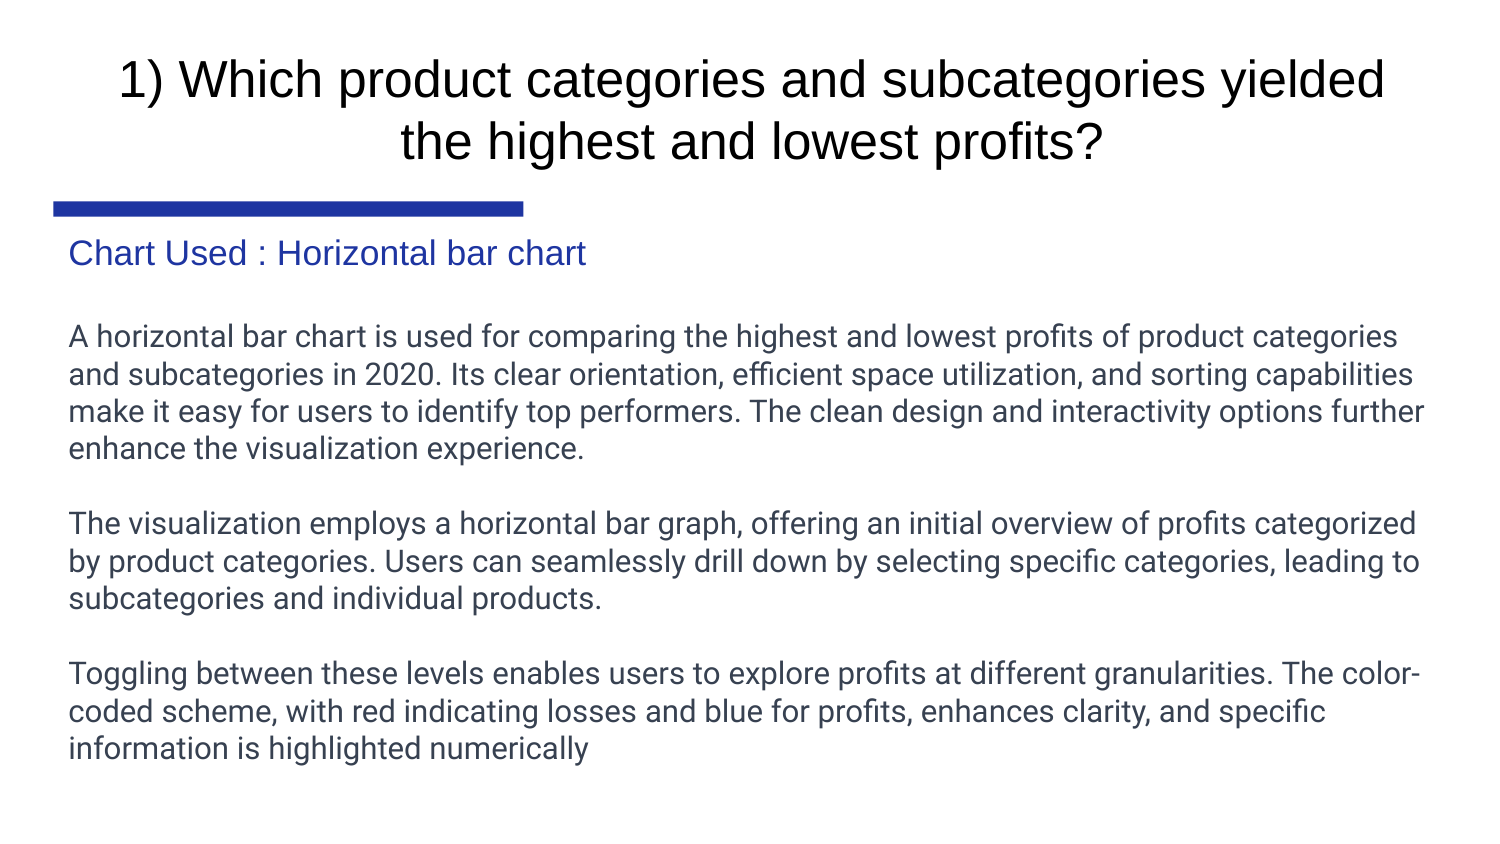

# 1) Which product categories and subcategories yielded the highest and lowest profits?

Chart Used : Horizontal bar chart
A horizontal bar chart is used for comparing the highest and lowest profits of product categories and subcategories in 2020. Its clear orientation, efficient space utilization, and sorting capabilities make it easy for users to identify top performers. The clean design and interactivity options further enhance the visualization experience.

The visualization employs a horizontal bar graph, offering an initial overview of profits categorized by product categories. Users can seamlessly drill down by selecting specific categories, leading to subcategories and individual products.

Toggling between these levels enables users to explore profits at different granularities. The color-coded scheme, with red indicating losses and blue for profits, enhances clarity, and specific information is highlighted numerically